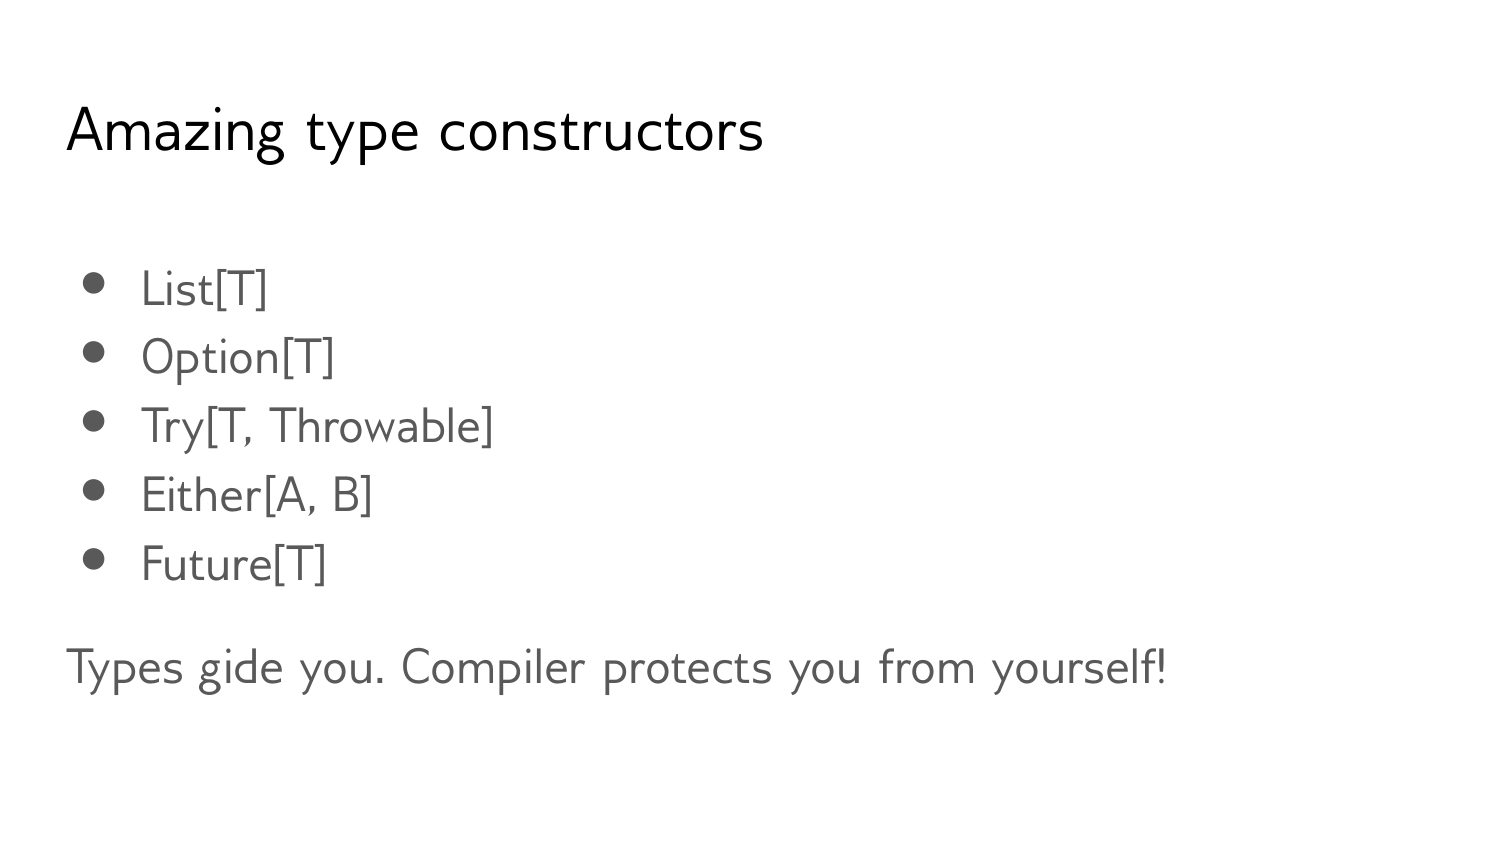

# Amazing type constructors
List[T]
Option[T]
Try[T, Throwable]
Either[A, B]
Future[T]
Types gide you. Compiler protects you from yourself!